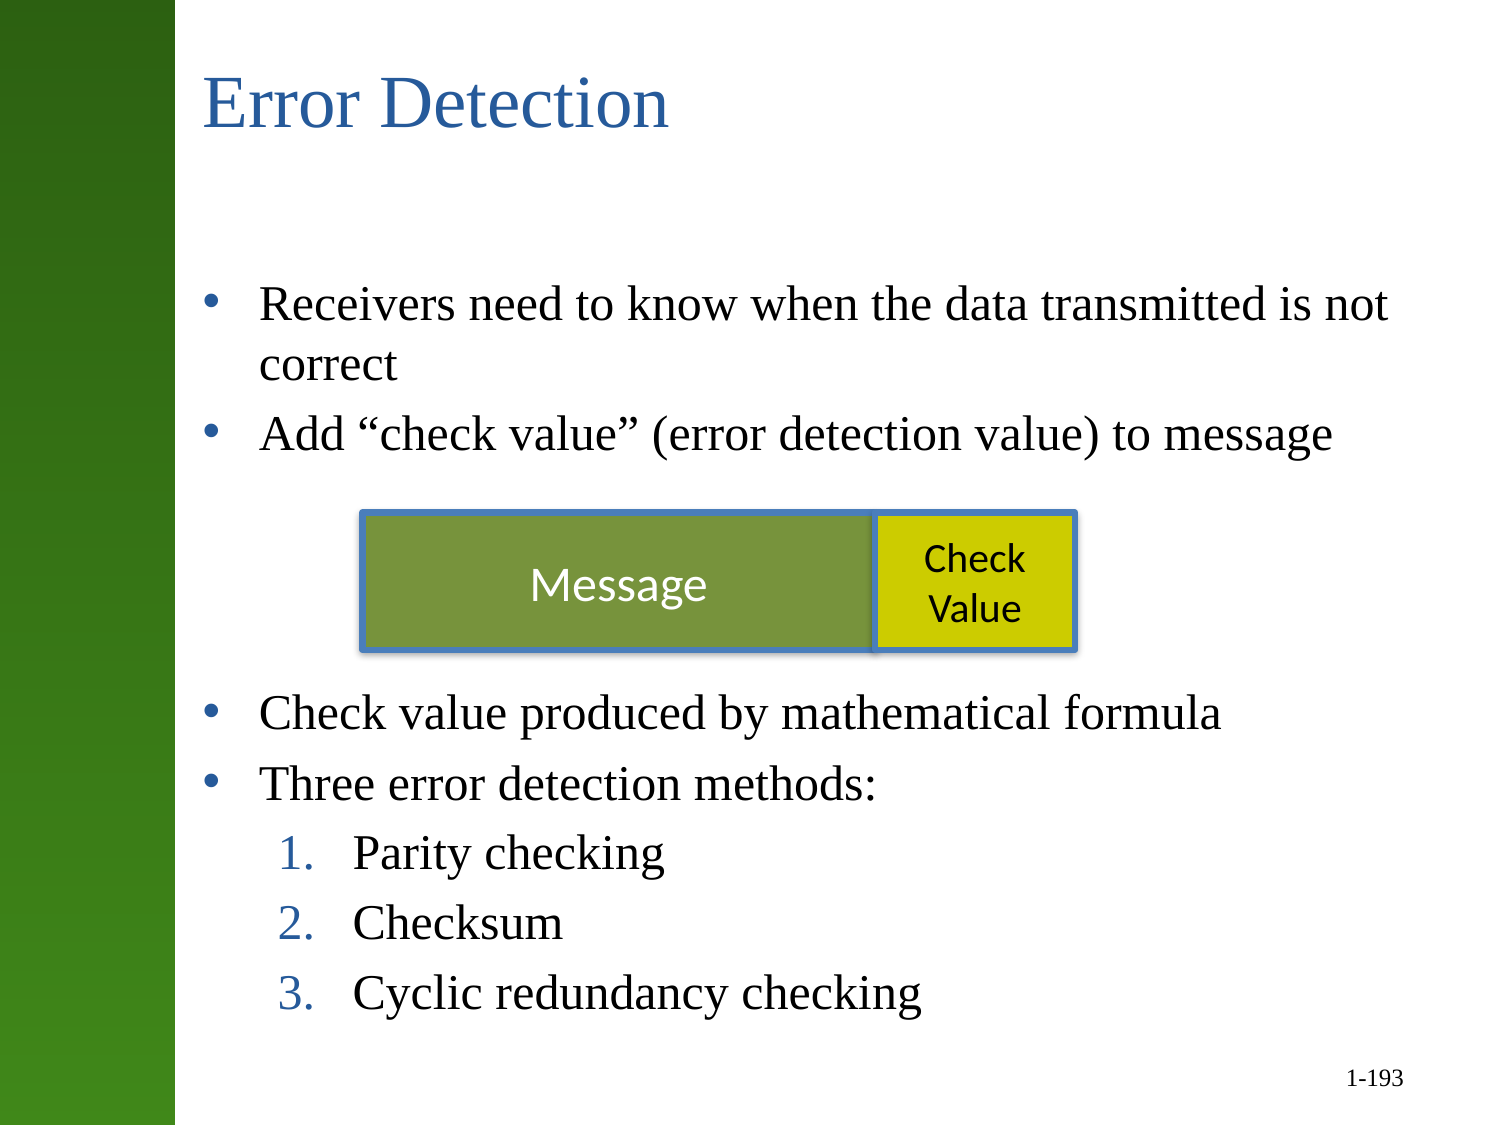

# Error Detection
Receivers need to know when the data transmitted is not correct
Add “check value” (error detection value) to message

Check value produced by mathematical formula
Three error detection methods:
Parity checking
Checksum
Cyclic redundancy checking
Message
Check Value